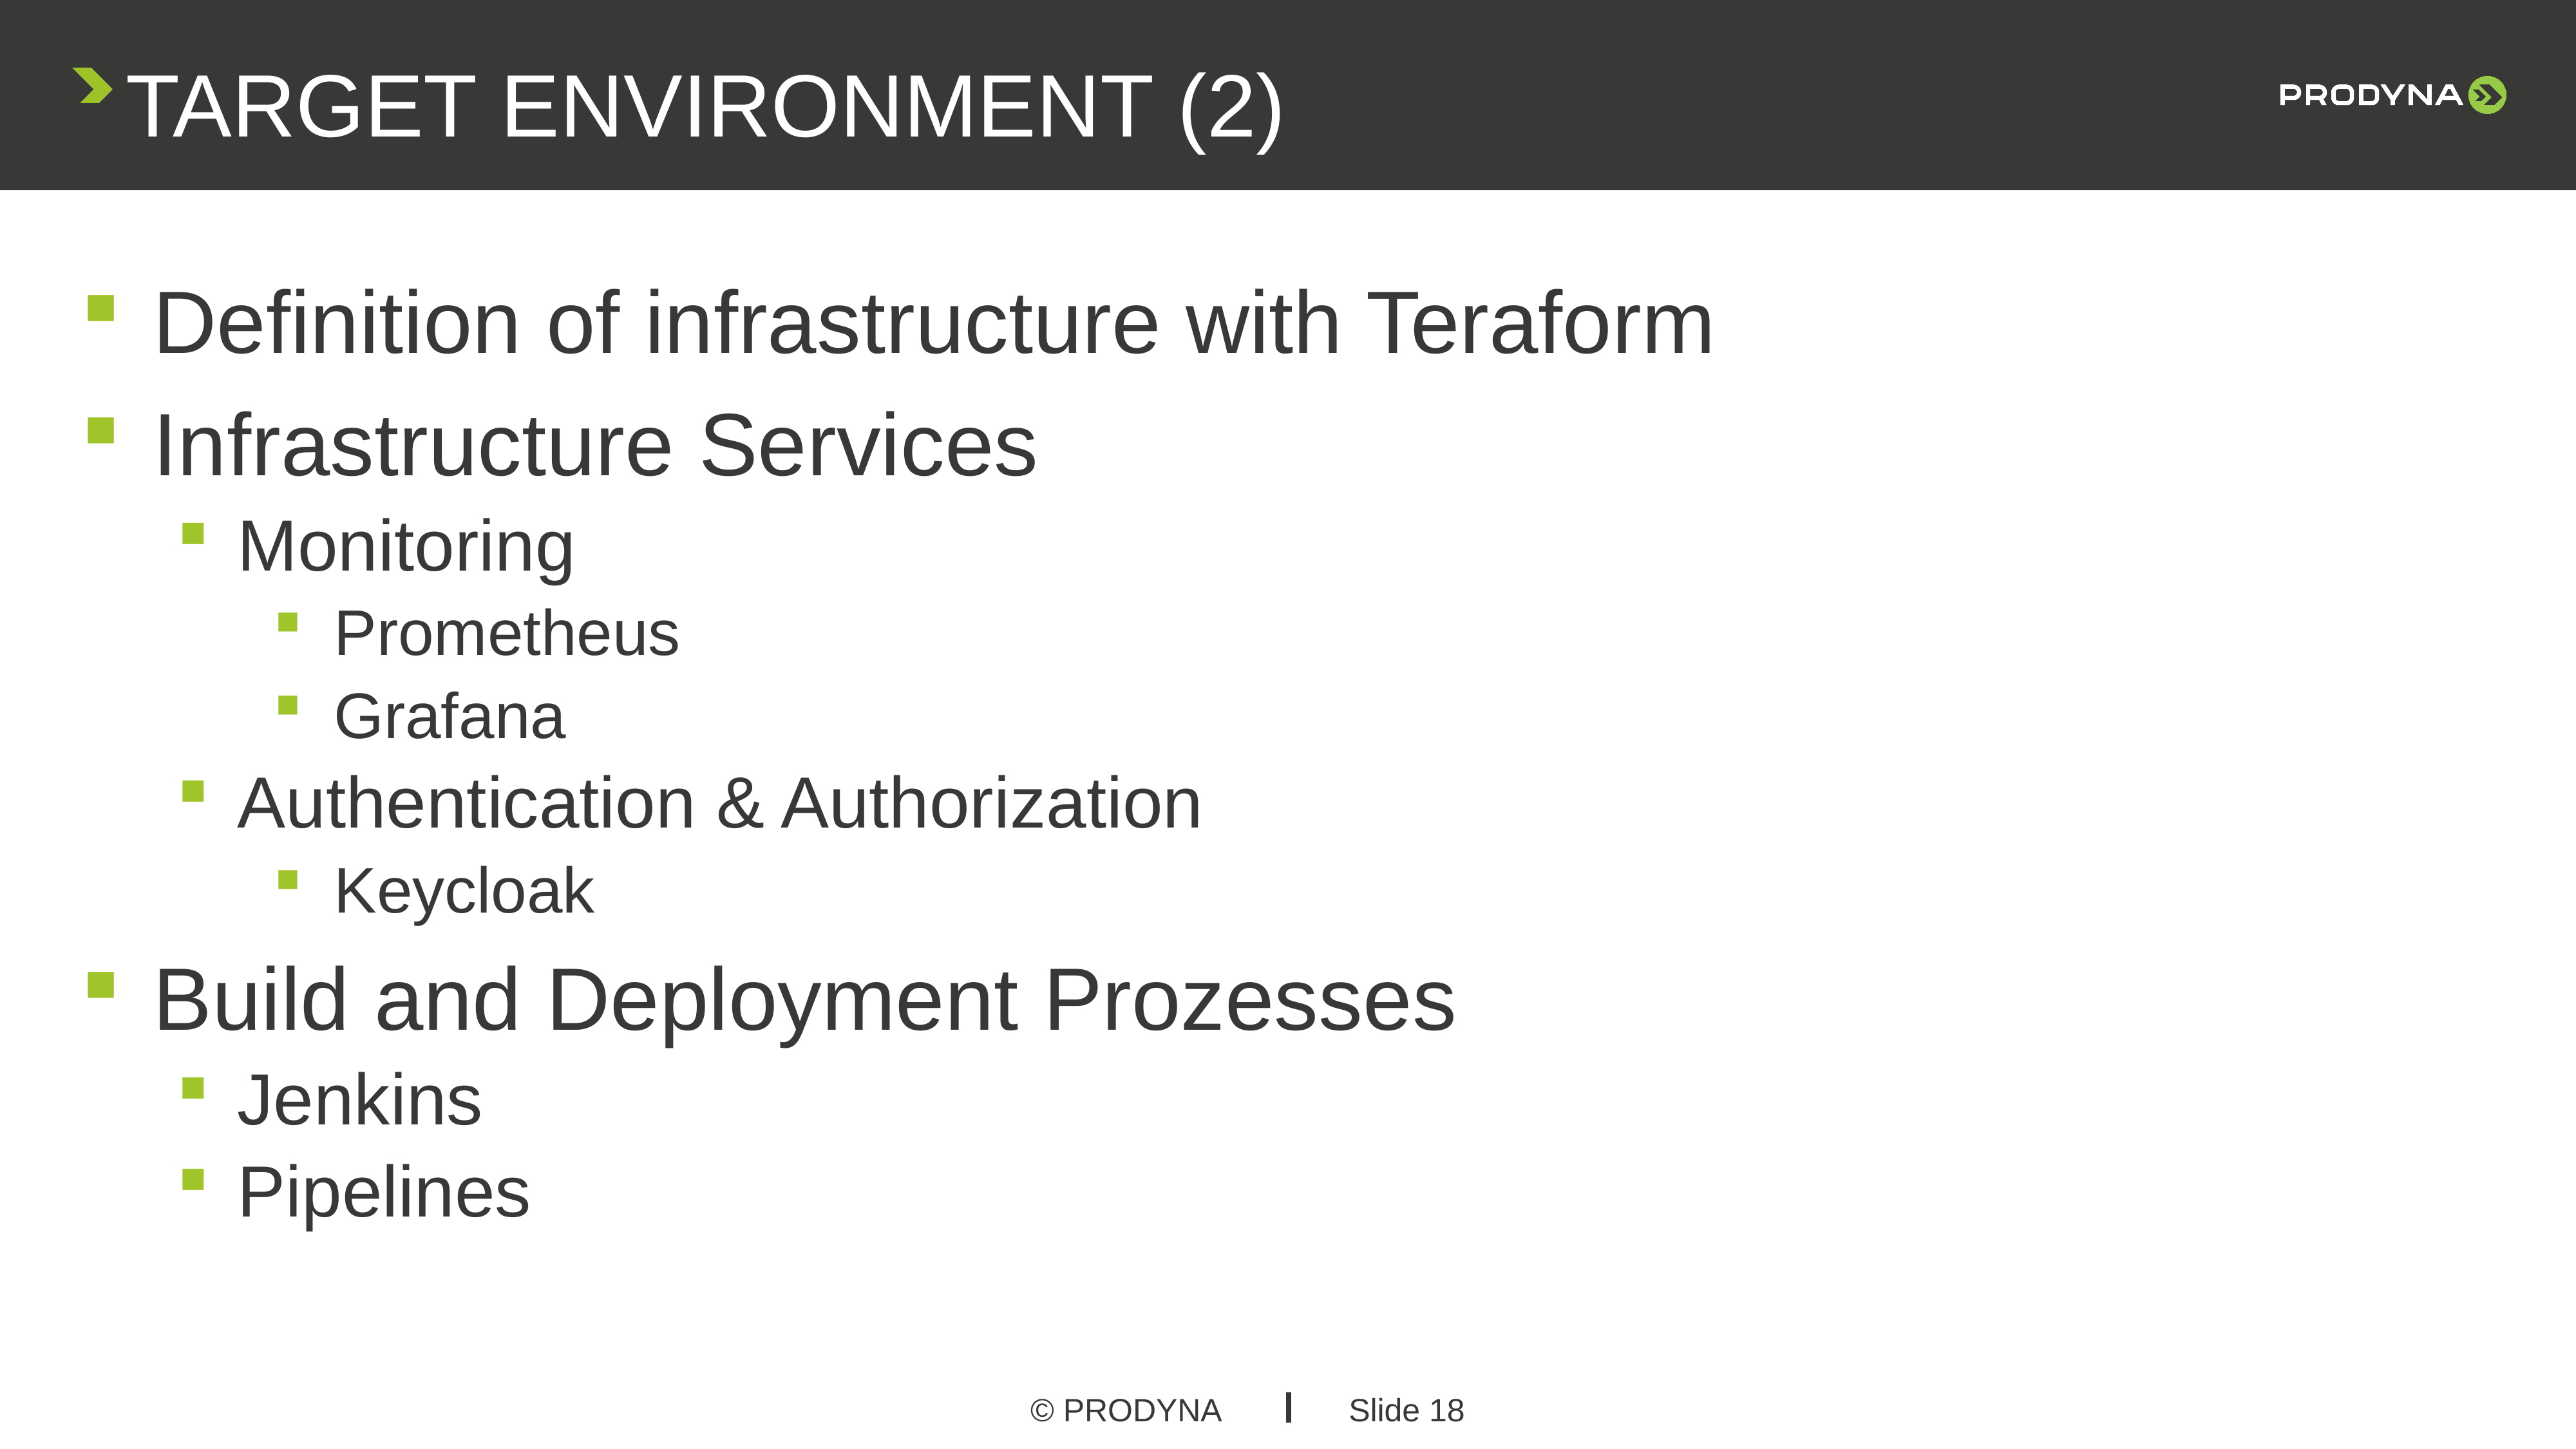

TARGET ENVIRONMENT (2)
Definition of infrastructure with Teraform
Infrastructure Services
Monitoring
Prometheus
Grafana
Authentication & Authorization
Keycloak
Build and Deployment Prozesses
Jenkins
Pipelines